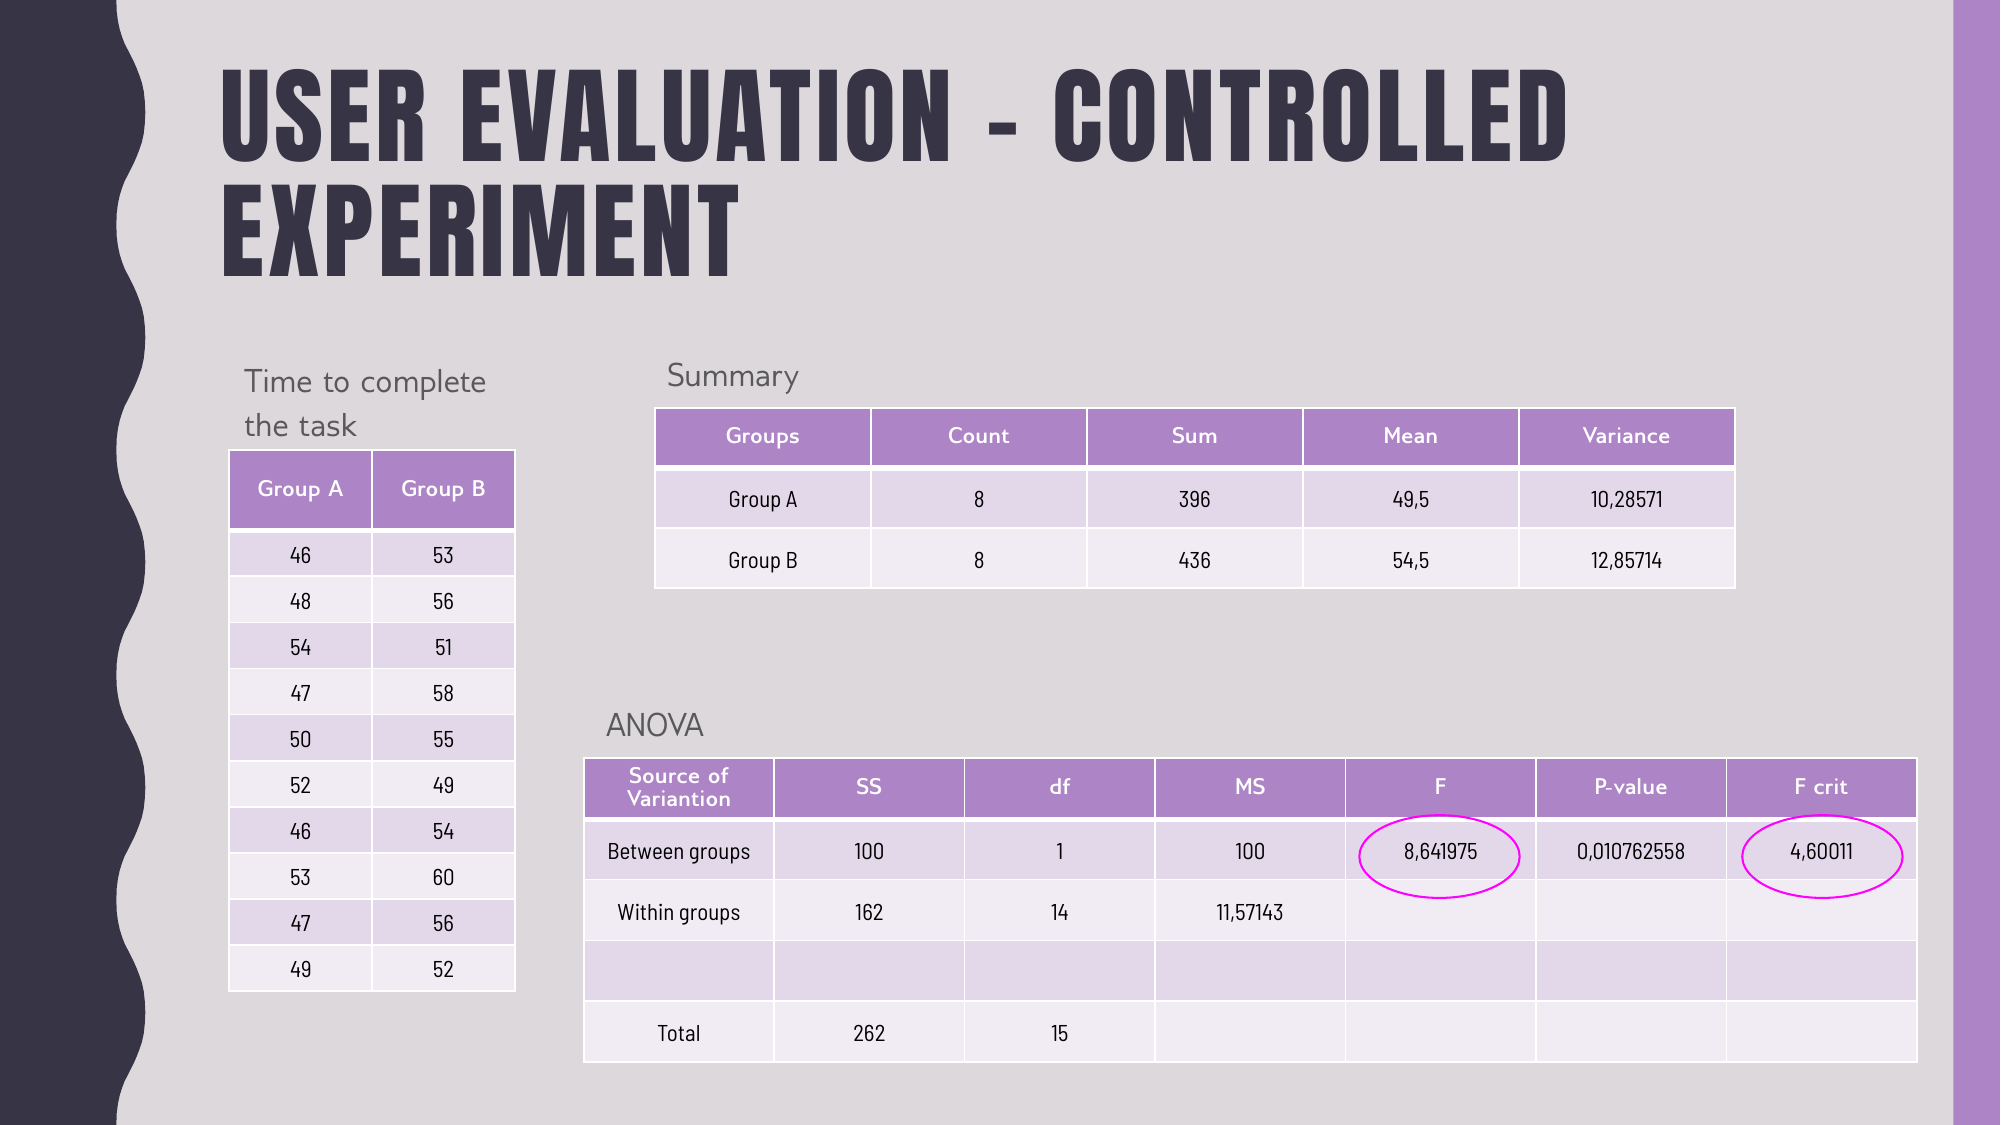

# USER EVALUATION – controlled experiment
Time to complete the task
Summary
| Groups | Count | Sum | Mean | Variance |
| --- | --- | --- | --- | --- |
| Group A | 8 | 396 | 49,5 | 10,28571 |
| Group B | 8 | 436 | 54,5 | 12,85714 |
| Group A | Group B |
| --- | --- |
| 46 | 53 |
| 48 | 56 |
| 54 | 51 |
| 47 | 58 |
| 50 | 55 |
| 52 | 49 |
| 46 | 54 |
| 53 | 60 |
| 47 | 56 |
| 49 | 52 |
ANOVA
| Source of Variantion | SS | df | MS | F | P-value | F crit |
| --- | --- | --- | --- | --- | --- | --- |
| Between groups | 100 | 1 | 100 | 8,641975 | 0,010762558 | 4,60011 |
| Within groups | 162 | 14 | 11,57143 |  |  |  |
|  |  |  |  |  |  |  |
| Total | 262 | 15 |  |  |  |  |